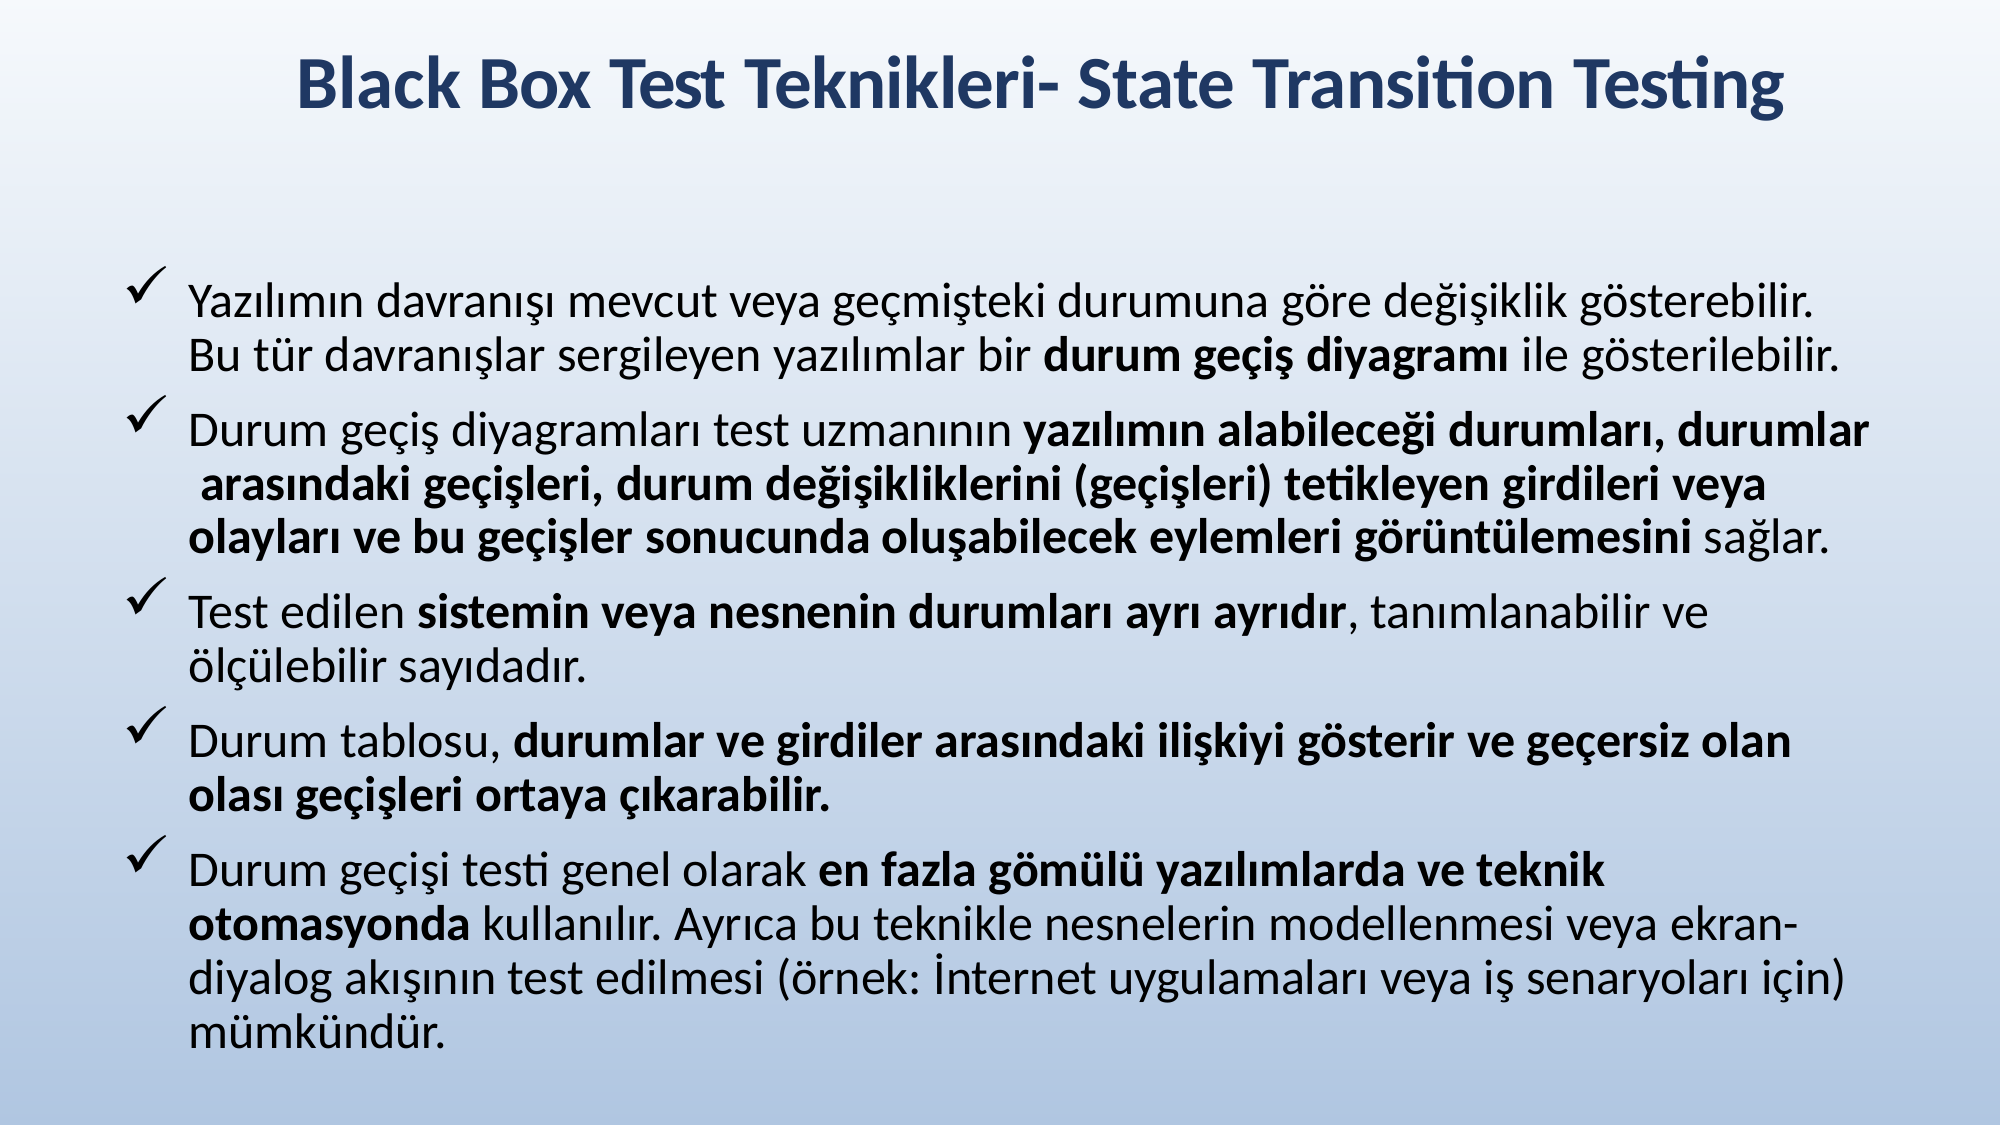

# Black Box Test Teknikleri- State Transition Testing
Yazılımın davranışı mevcut veya geçmişteki durumuna göre değişiklik gösterebilir.  Bu tür davranışlar sergileyen yazılımlar bir durum geçiş diyagramı ile gösterilebilir.
Durum geçiş diyagramları test uzmanının yazılımın alabileceği durumları, durumlar  arasındaki geçişleri, durum değişikliklerini (geçişleri) tetikleyen girdileri veya  olayları ve bu geçişler sonucunda oluşabilecek eylemleri görüntülemesini sağlar.
Test edilen sistemin veya nesnenin durumları ayrı ayrıdır, tanımlanabilir ve  ölçülebilir sayıdadır.
Durum tablosu, durumlar ve girdiler arasındaki ilişkiyi gösterir ve geçersiz olan  olası geçişleri ortaya çıkarabilir.
Durum geçişi testi genel olarak en fazla gömülü yazılımlarda ve teknik  otomasyonda kullanılır. Ayrıca bu teknikle nesnelerin modellenmesi veya ekran-  diyalog akışının test edilmesi (örnek: İnternet uygulamaları veya iş senaryoları için)  mümkündür.